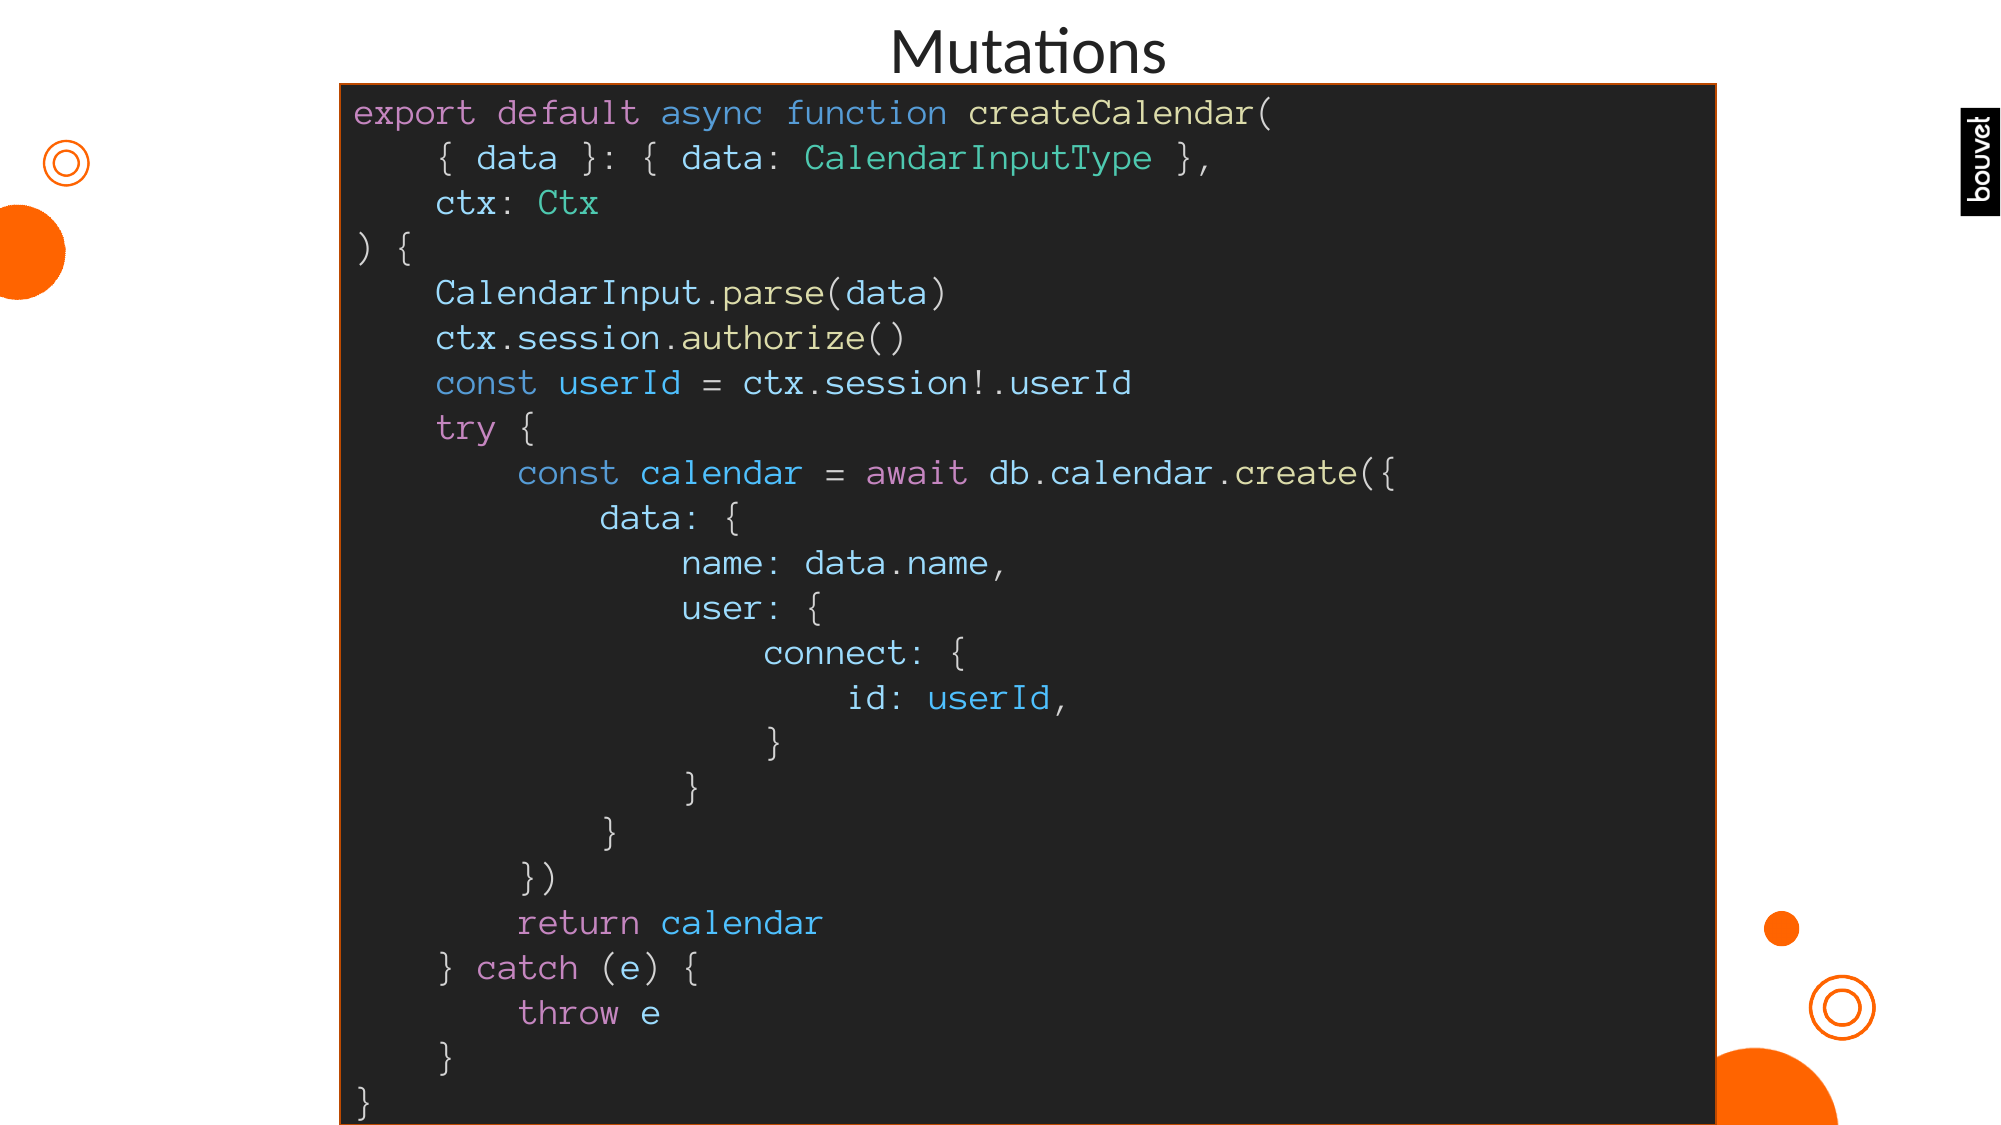

Mutations
export default async function createCalendar(
    { data }: { data: CalendarInputType },
    ctx: Ctx
) {
    CalendarInput.parse(data)
    ctx.session.authorize()
    const userId = ctx.session!.userId
    try {
        const calendar = await db.calendar.create({
            data: {
                name: data.name,
                user: {
                    connect: {
                        id: userId,
                    }
                }
            }
        })
        return calendar
    } catch (e) {
        throw e
    }
}
#